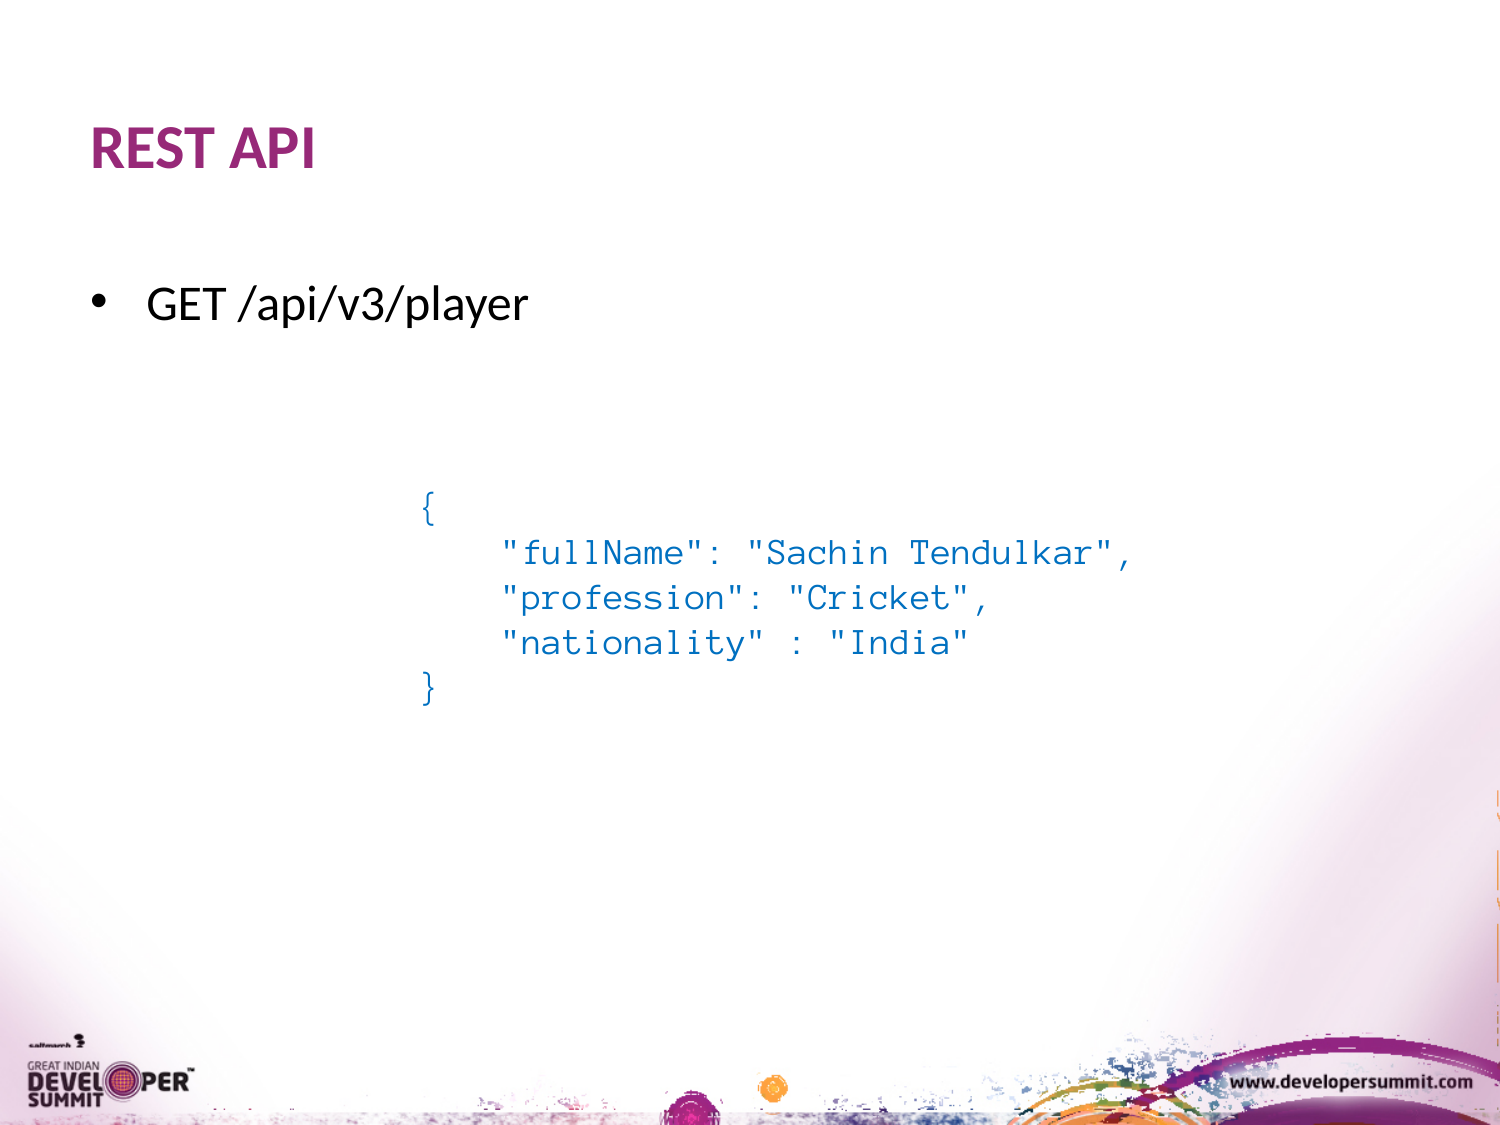

# REST API
GET /api/v3/player

{
    "fullName": "Sachin Tendulkar",
    "profession": "Cricket",
    "nationality" : "India"
}